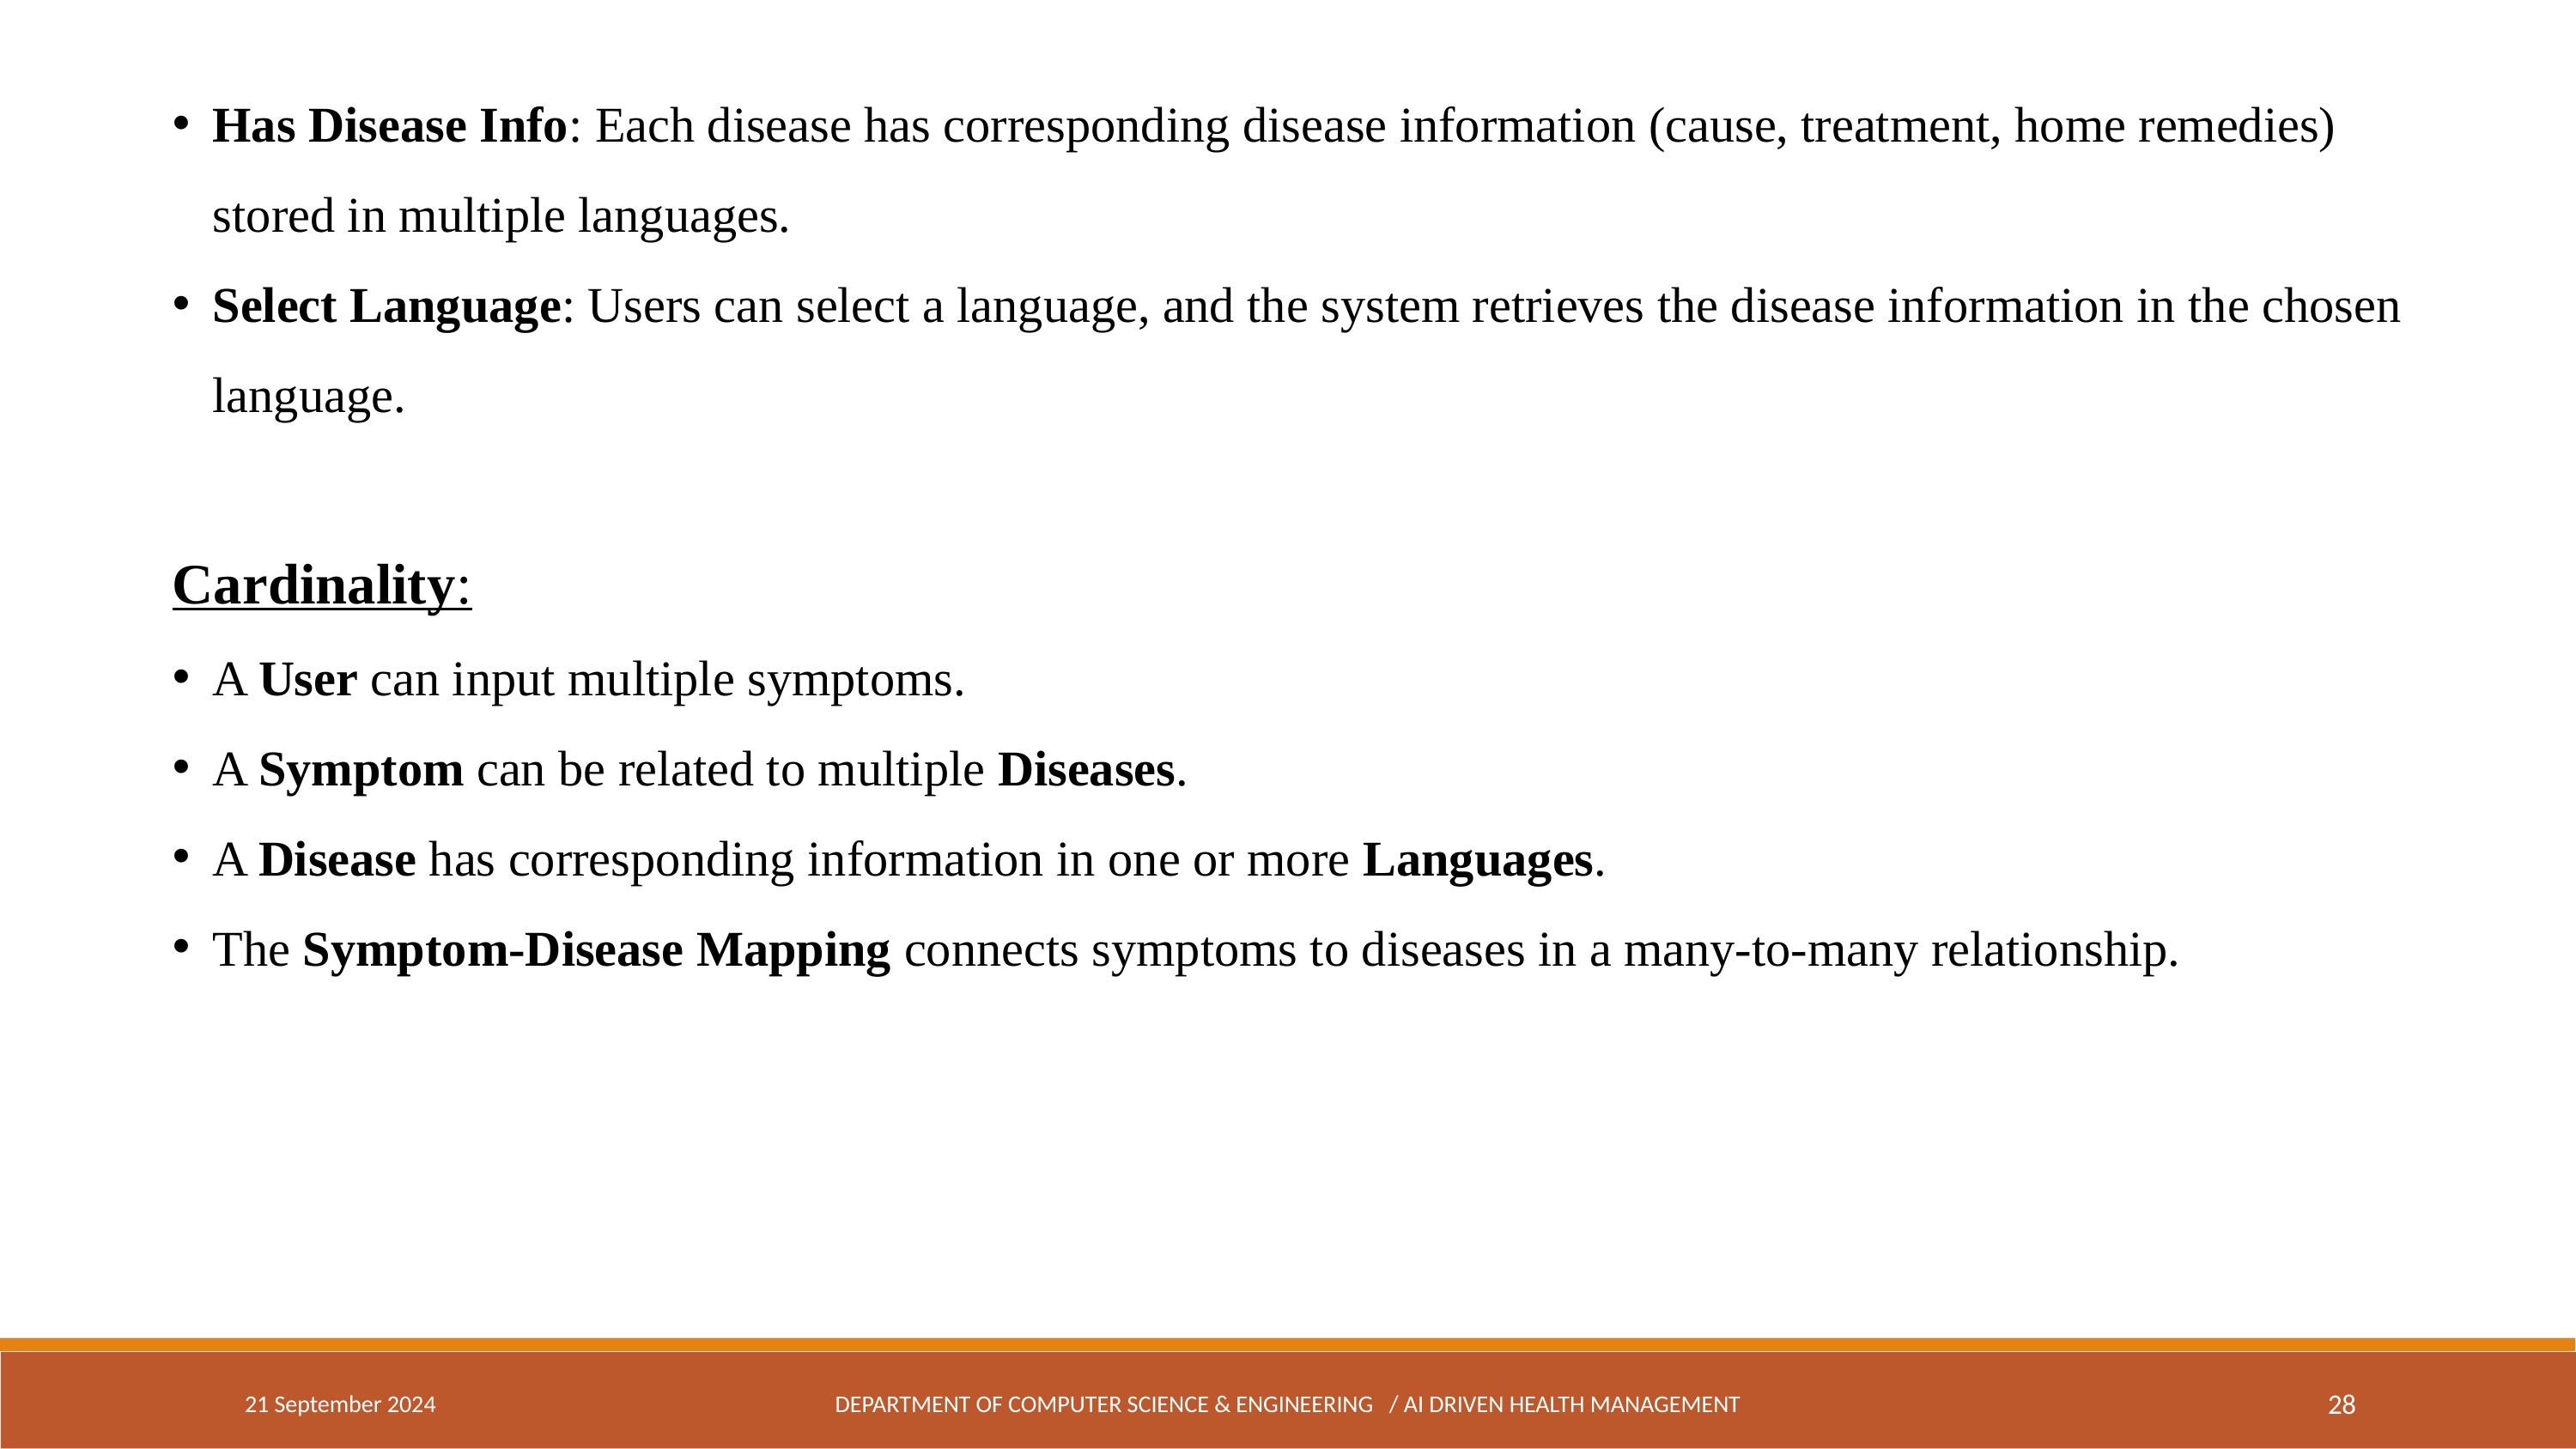

Has Disease Info: Each disease has corresponding disease information (cause, treatment, home remedies) stored in multiple languages.
Select Language: Users can select a language, and the system retrieves the disease information in the chosen language.

Cardinality:
A User can input multiple symptoms.
A Symptom can be related to multiple Diseases.
A Disease has corresponding information in one or more Languages.
The Symptom-Disease Mapping connects symptoms to diseases in a many-to-many relationship.

21 September 2024
DEPARTMENT OF COMPUTER SCIENCE & ENGINEERING   / AI DRIVEN HEALTH MANAGEMENT
28